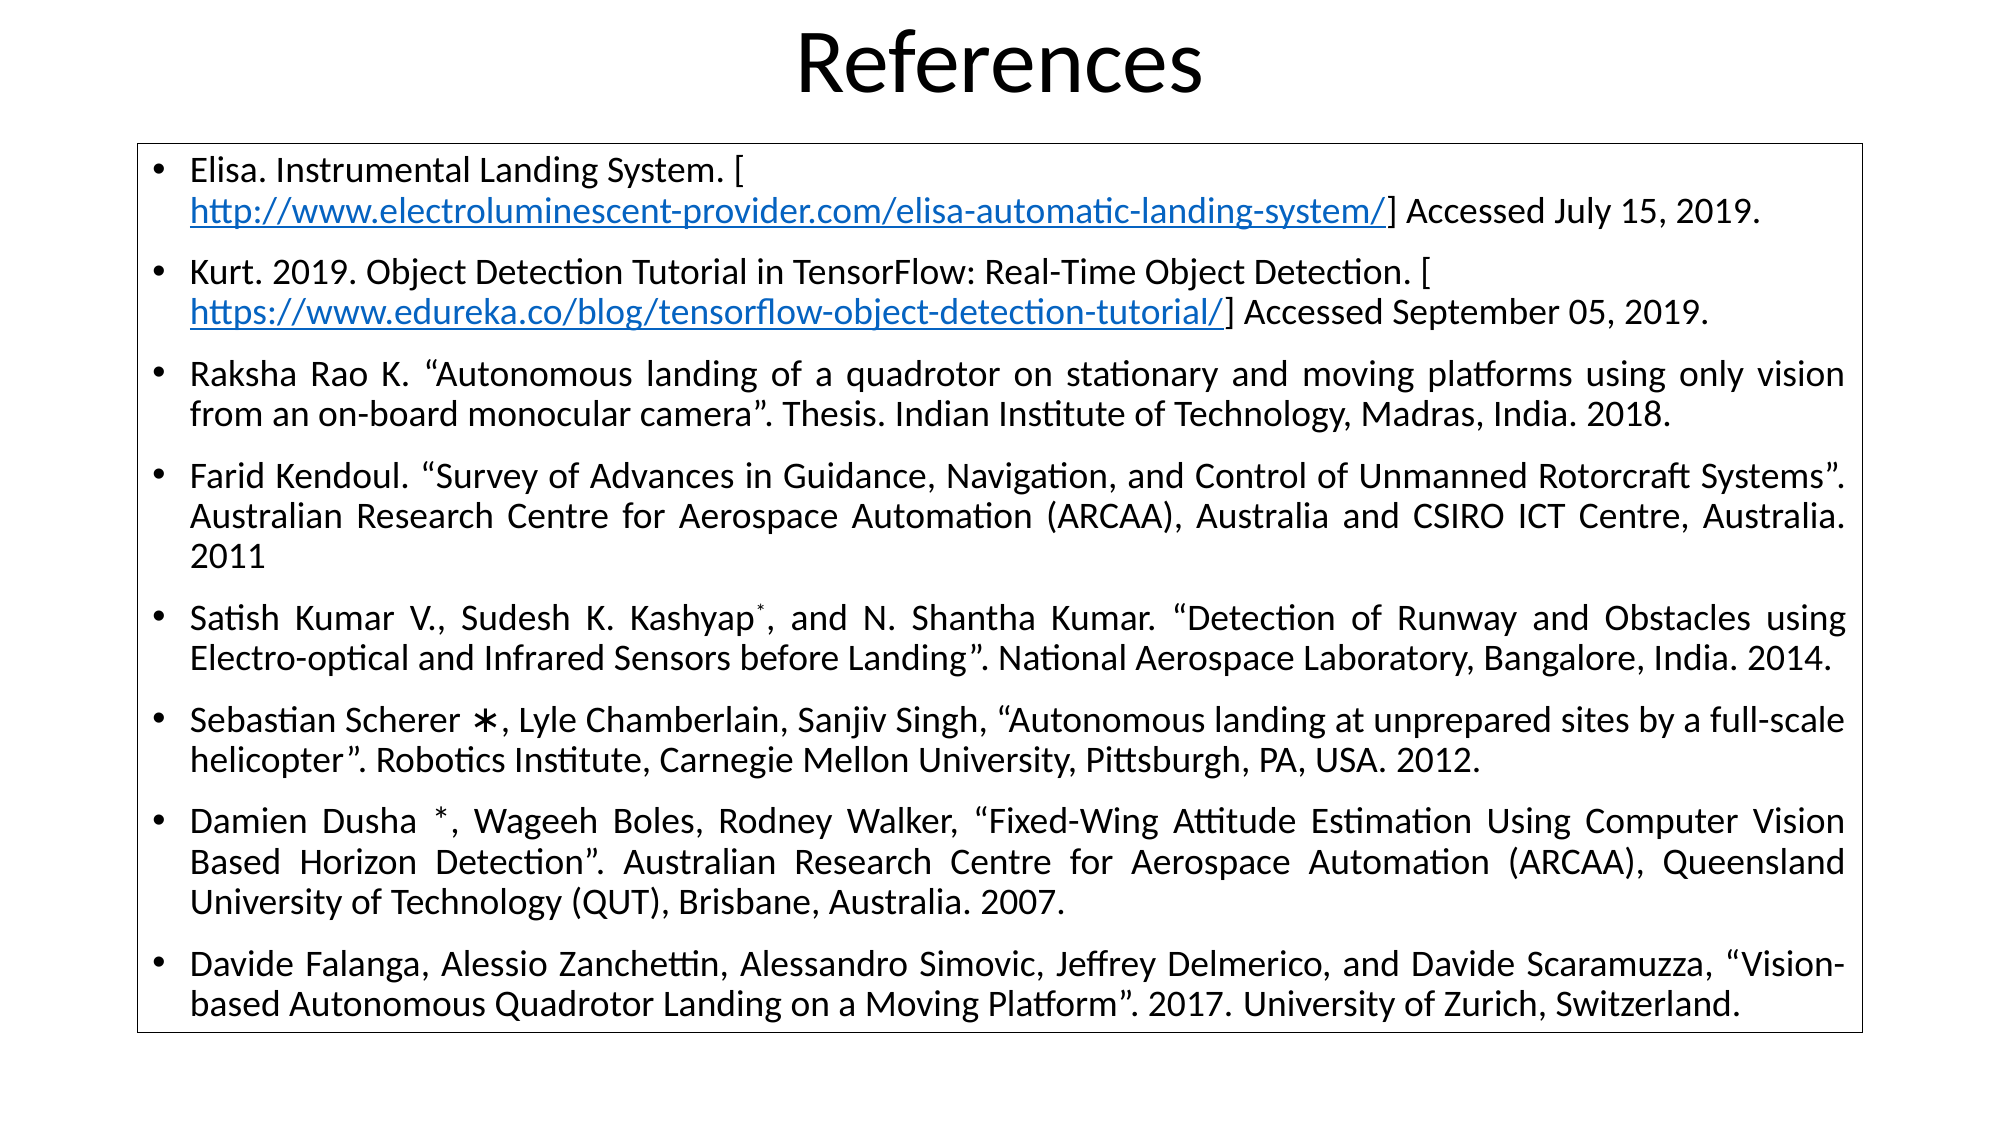

# References
Elisa. Instrumental Landing System. [http://www.electroluminescent-provider.com/elisa-automatic-landing-system/] Accessed July 15, 2019.
Kurt. 2019. Object Detection Tutorial in TensorFlow: Real-Time Object Detection. [https://www.edureka.co/blog/tensorflow-object-detection-tutorial/] Accessed September 05, 2019.
Raksha Rao K. “Autonomous landing of a quadrotor on stationary and moving platforms using only vision from an on-board monocular camera”. Thesis. Indian Institute of Technology, Madras, India. 2018.
Farid Kendoul. “Survey of Advances in Guidance, Navigation, and Control of Unmanned Rotorcraft Systems”. Australian Research Centre for Aerospace Automation (ARCAA), Australia and CSIRO ICT Centre, Australia. 2011
Satish Kumar V., Sudesh K. Kashyap*, and N. Shantha Kumar. “Detection of Runway and Obstacles using Electro-optical and Infrared Sensors before Landing”. National Aerospace Laboratory, Bangalore, India. 2014.
Sebastian Scherer ∗, Lyle Chamberlain, Sanjiv Singh, “Autonomous landing at unprepared sites by a full-scale helicopter”. Robotics Institute, Carnegie Mellon University, Pittsburgh, PA, USA. 2012.
Damien Dusha *, Wageeh Boles, Rodney Walker, “Fixed-Wing Attitude Estimation Using Computer Vision Based Horizon Detection”. Australian Research Centre for Aerospace Automation (ARCAA), Queensland University of Technology (QUT), Brisbane, Australia. 2007.
Davide Falanga, Alessio Zanchettin, Alessandro Simovic, Jeffrey Delmerico, and Davide Scaramuzza, “Vision-based Autonomous Quadrotor Landing on a Moving Platform”. 2017. University of Zurich, Switzerland.